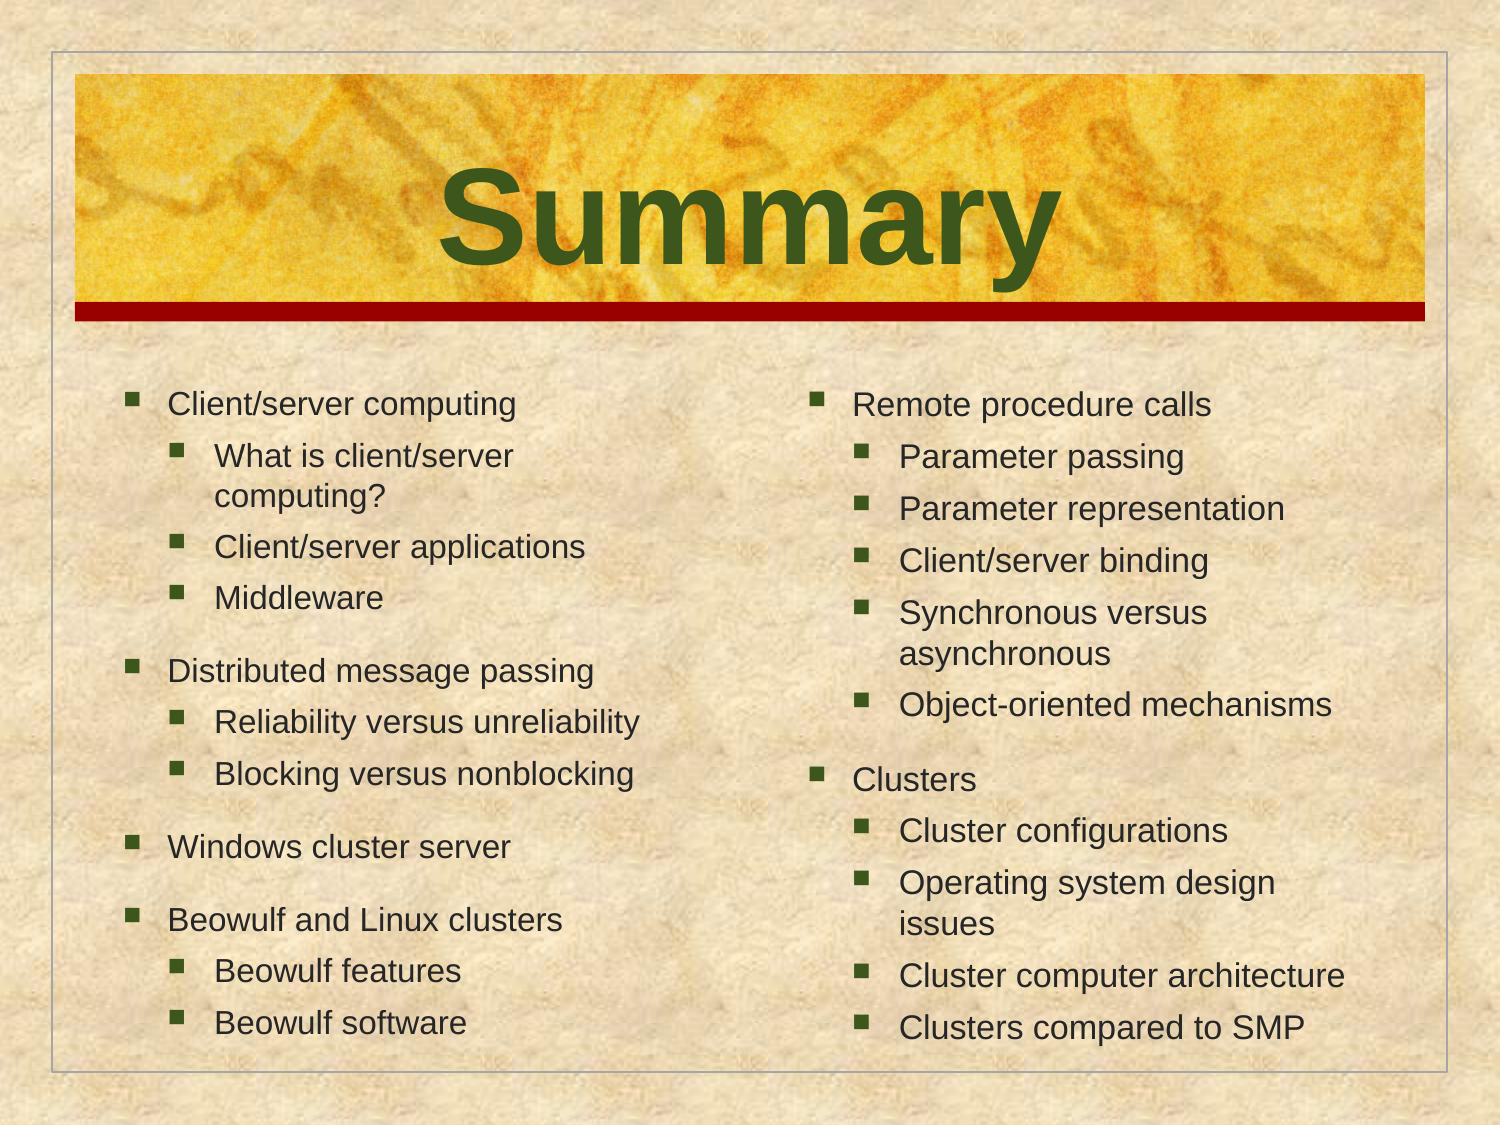

# Summary
Client/server computing
What is client/server computing?
Client/server applications
Middleware
Distributed message passing
Reliability versus unreliability
Blocking versus nonblocking
Windows cluster server
Beowulf and Linux clusters
Beowulf features
Beowulf software
Remote procedure calls
Parameter passing
Parameter representation
Client/server binding
Synchronous versus asynchronous
Object-oriented mechanisms
Clusters
Cluster configurations
Operating system design issues
Cluster computer architecture
Clusters compared to SMP